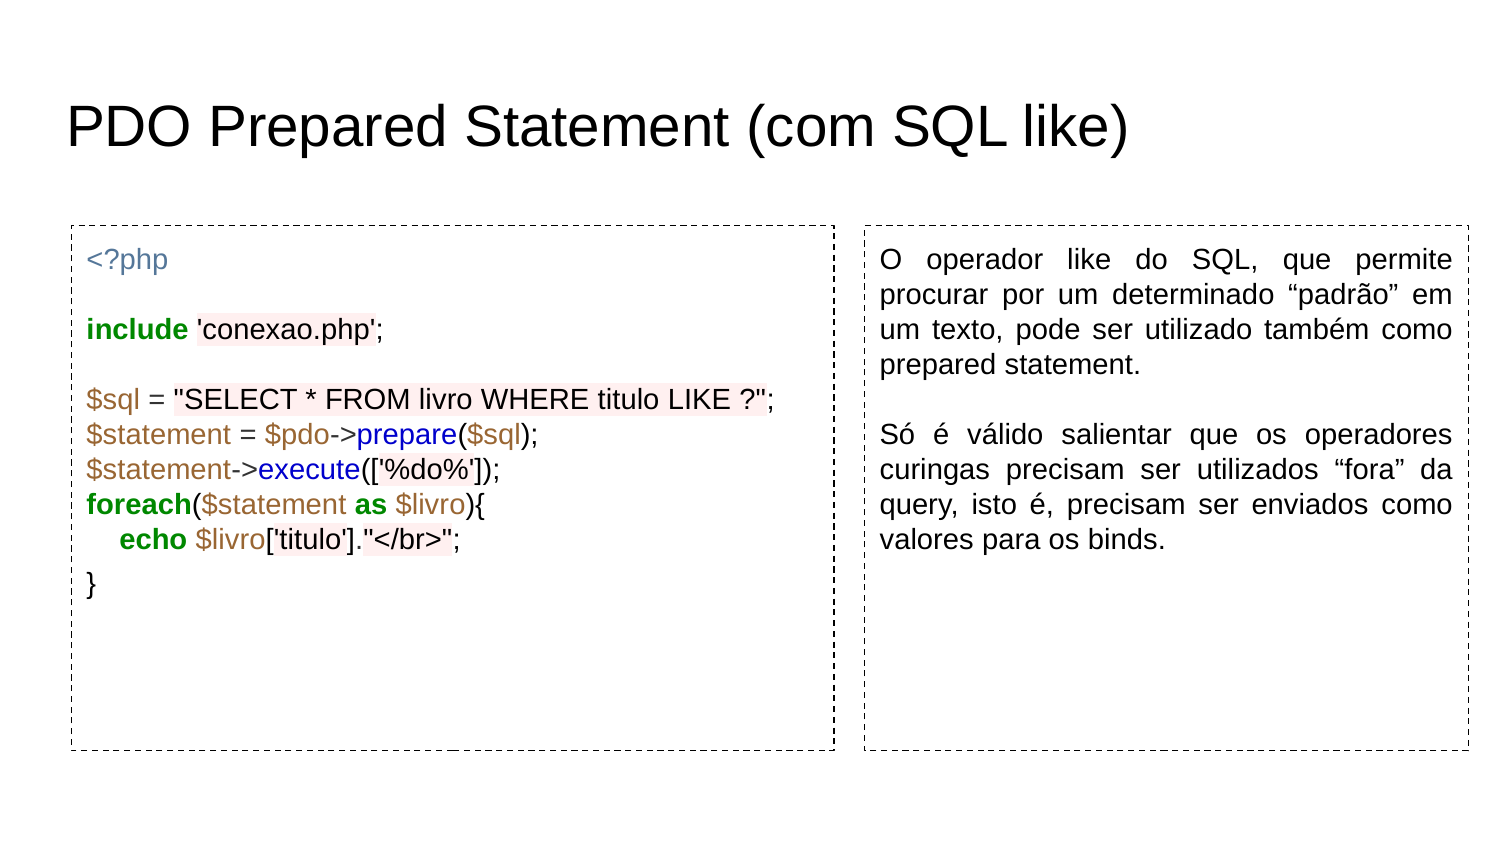

# PDO Prepared Statement (com SQL like)

<?php

include 'conexao.php';

$sql = "SELECT * FROM livro WHERE titulo LIKE ?";
$statement = $pdo->prepare($sql);
$statement->execute(['%do%']);
foreach($statement as $livro){
    echo $livro['titulo']."</br>";
}
O operador like do SQL, que permite procurar por um determinado “padrão” em um texto, pode ser utilizado também como prepared statement.

Só é válido salientar que os operadores curingas precisam ser utilizados “fora” da query, isto é, precisam ser enviados como valores para os binds.